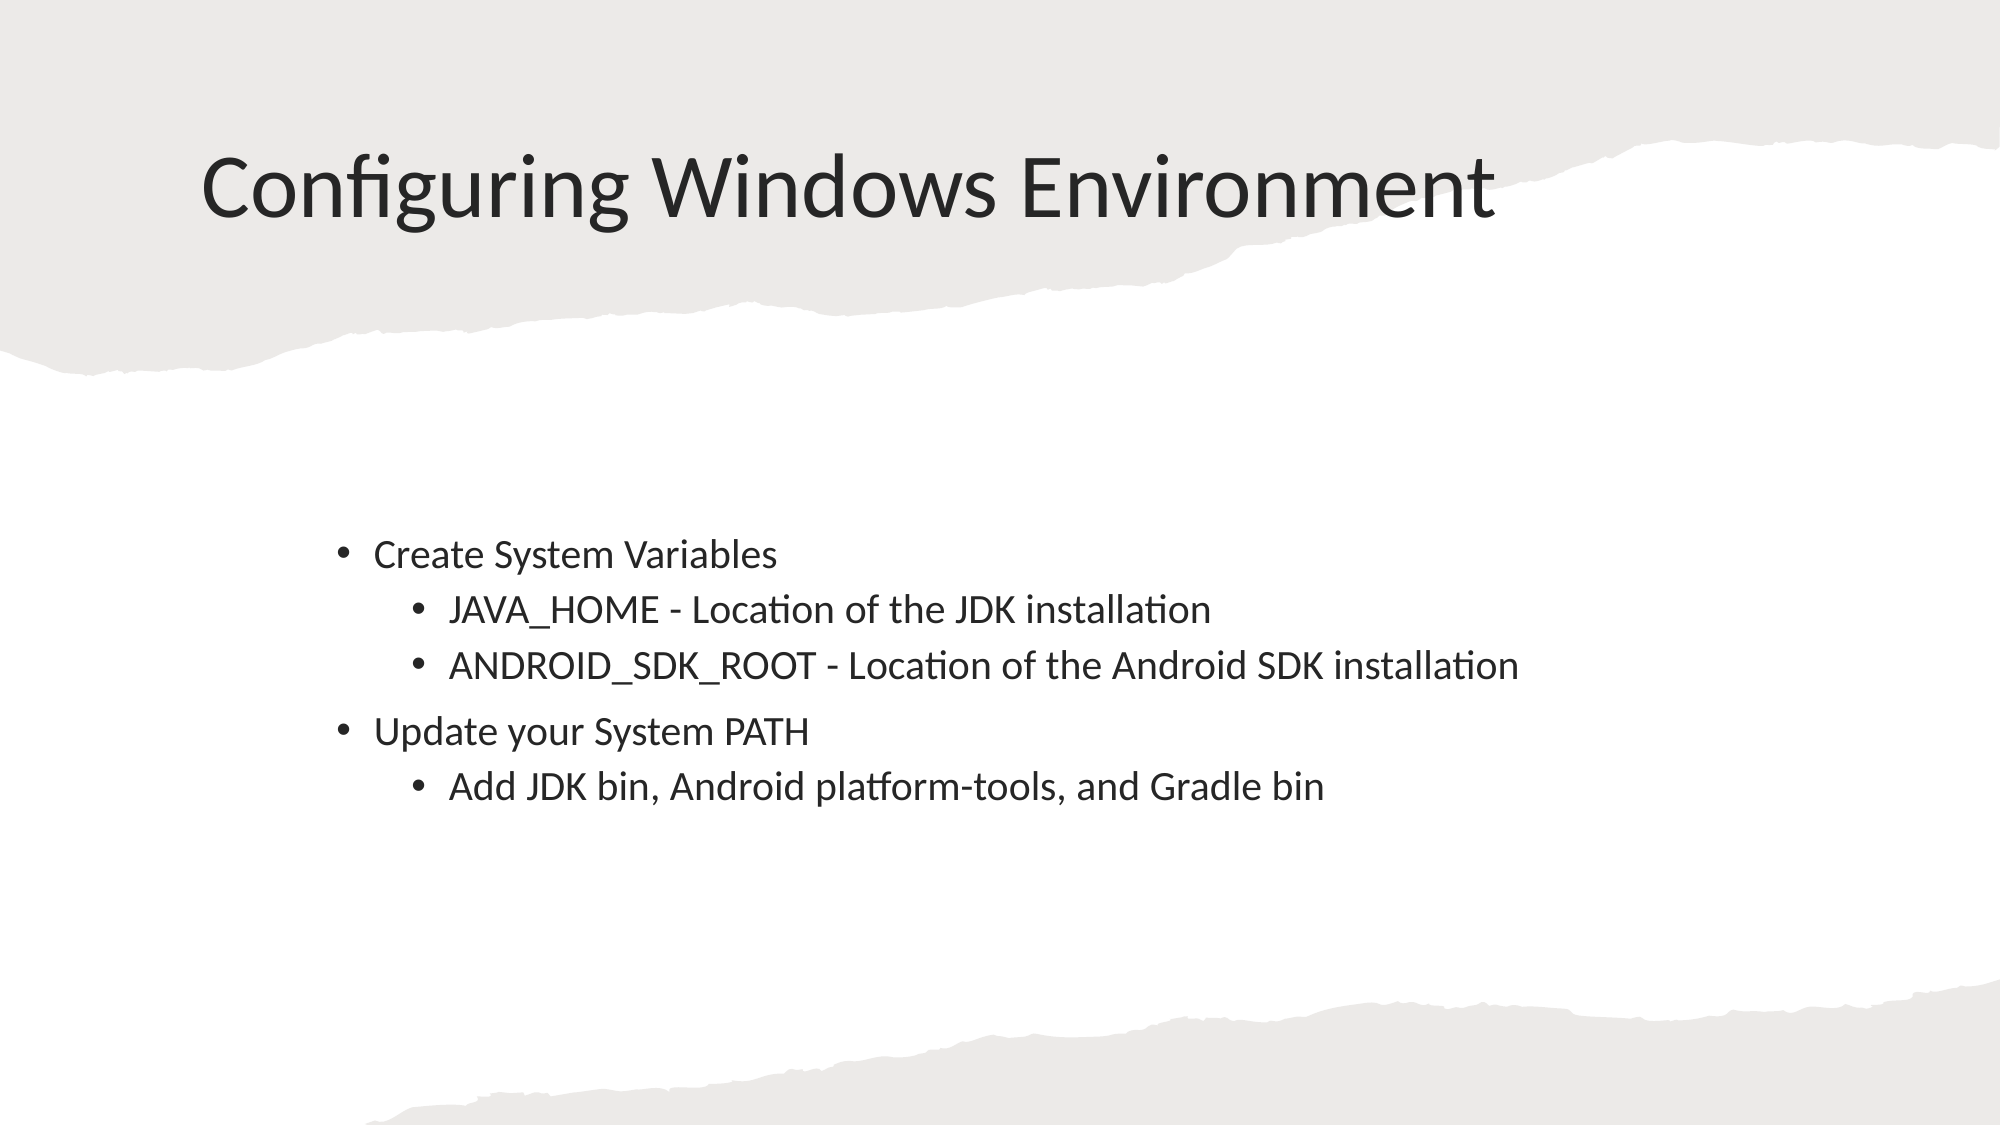

# Configuring Windows Environment
Create System Variables
JAVA_HOME - Location of the JDK installation
ANDROID_SDK_ROOT - Location of the Android SDK installation
Update your System PATH
Add JDK bin, Android platform-tools, and Gradle bin